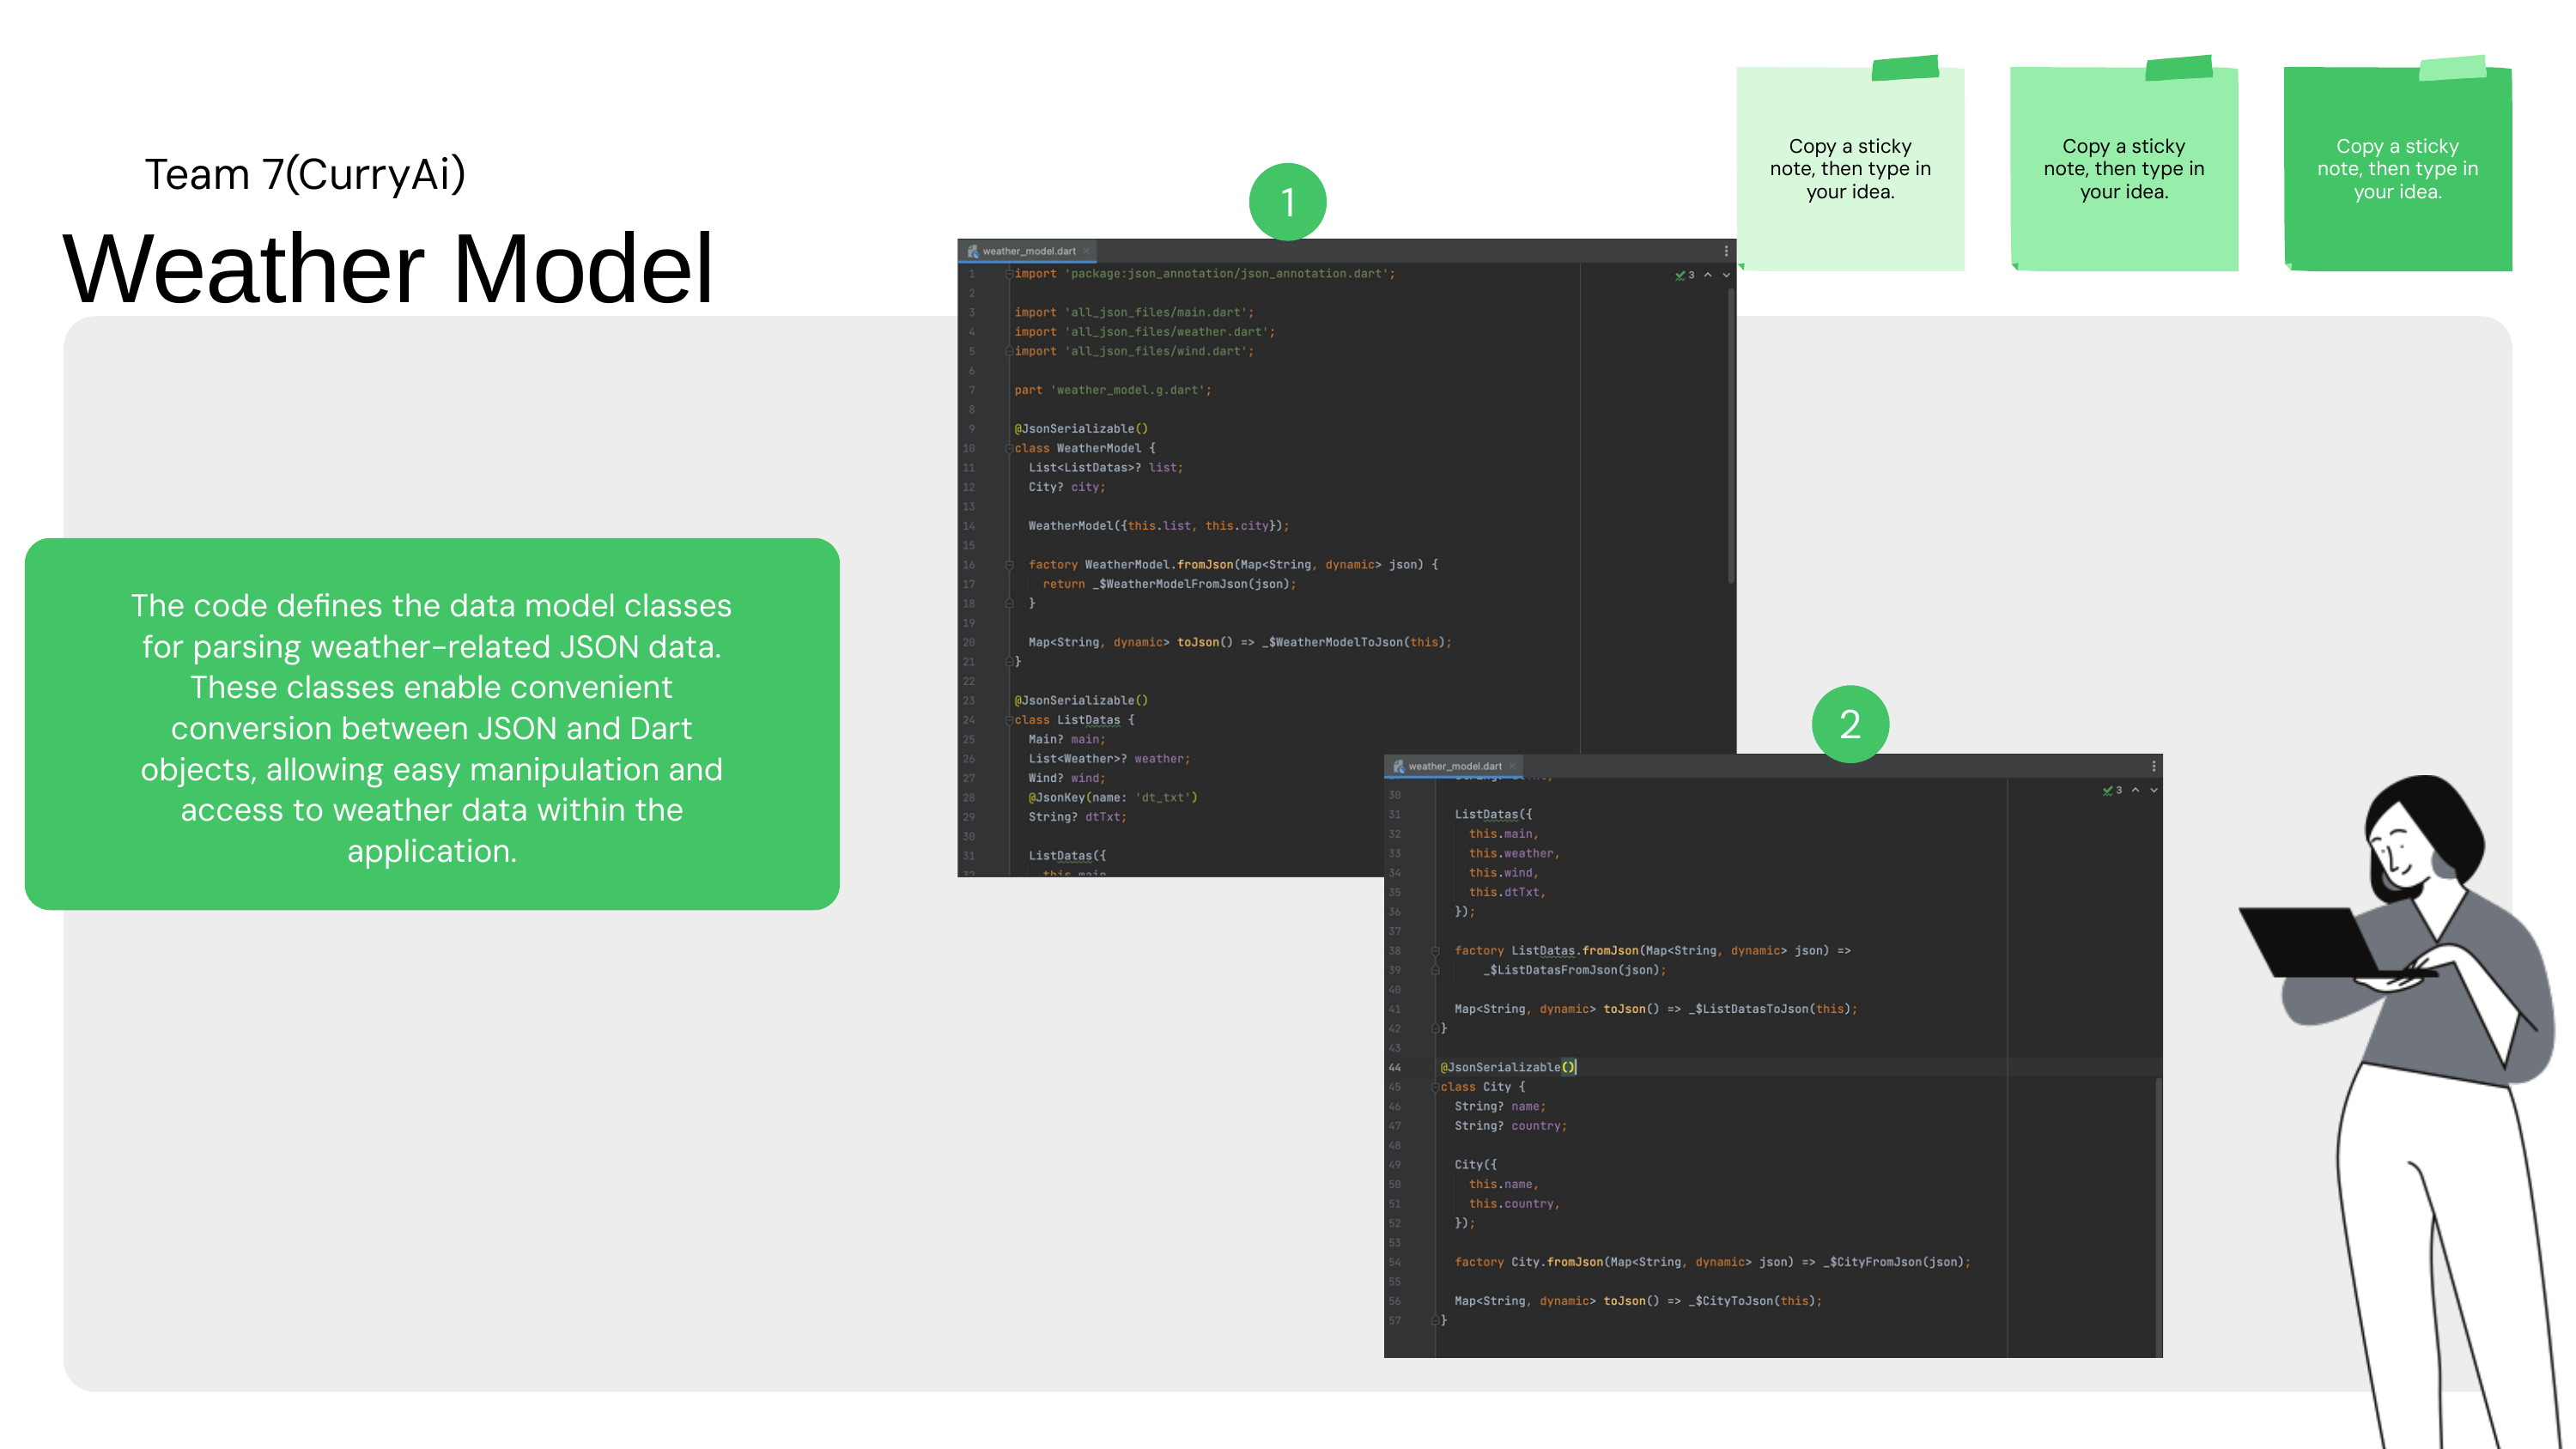

Copy a sticky note, then type in your idea.

Copy a sticky note, then type in your idea.

Copy a sticky note, then type in your idea.
Team 7(CurryAi)

1
Weather Model

The code defines the data model classes for parsing weather-related JSON data. These classes enable convenient conversion between JSON and Dart objects, allowing easy manipulation and access to weather data within the application.

2